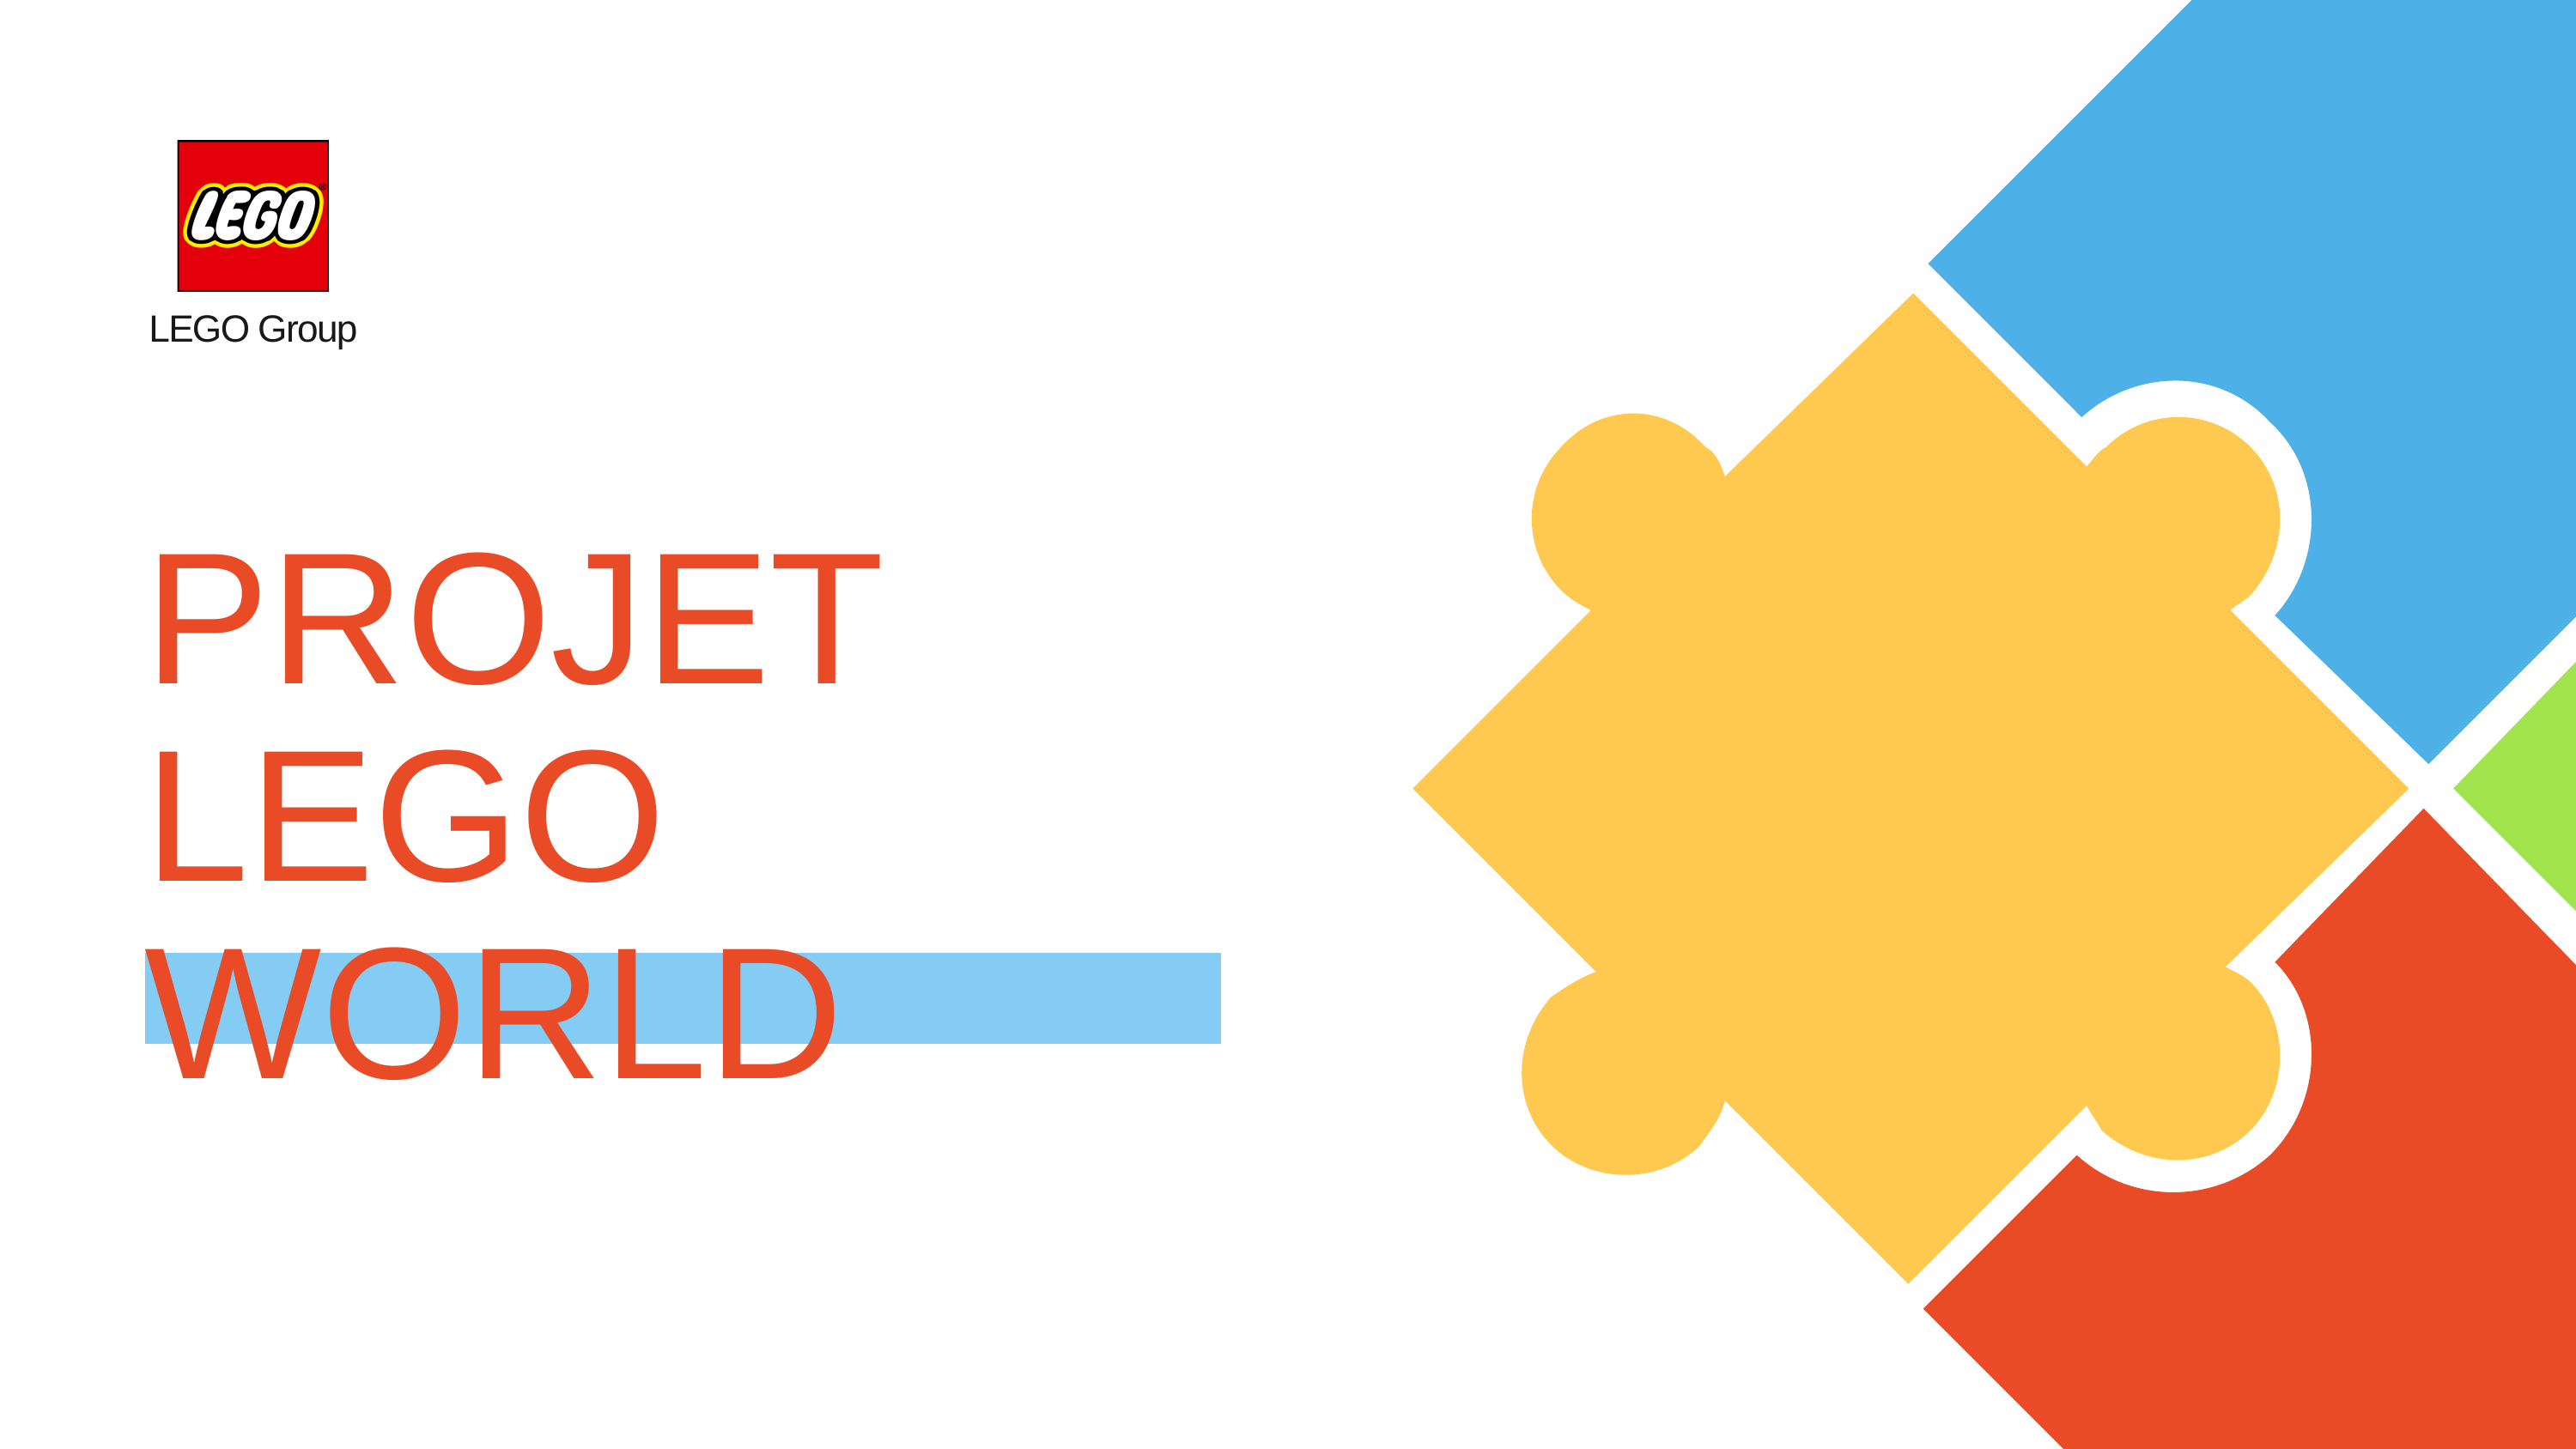

LEGO Group
PROJET
LEGO WORLD

Présentation du projet final de la formation THP